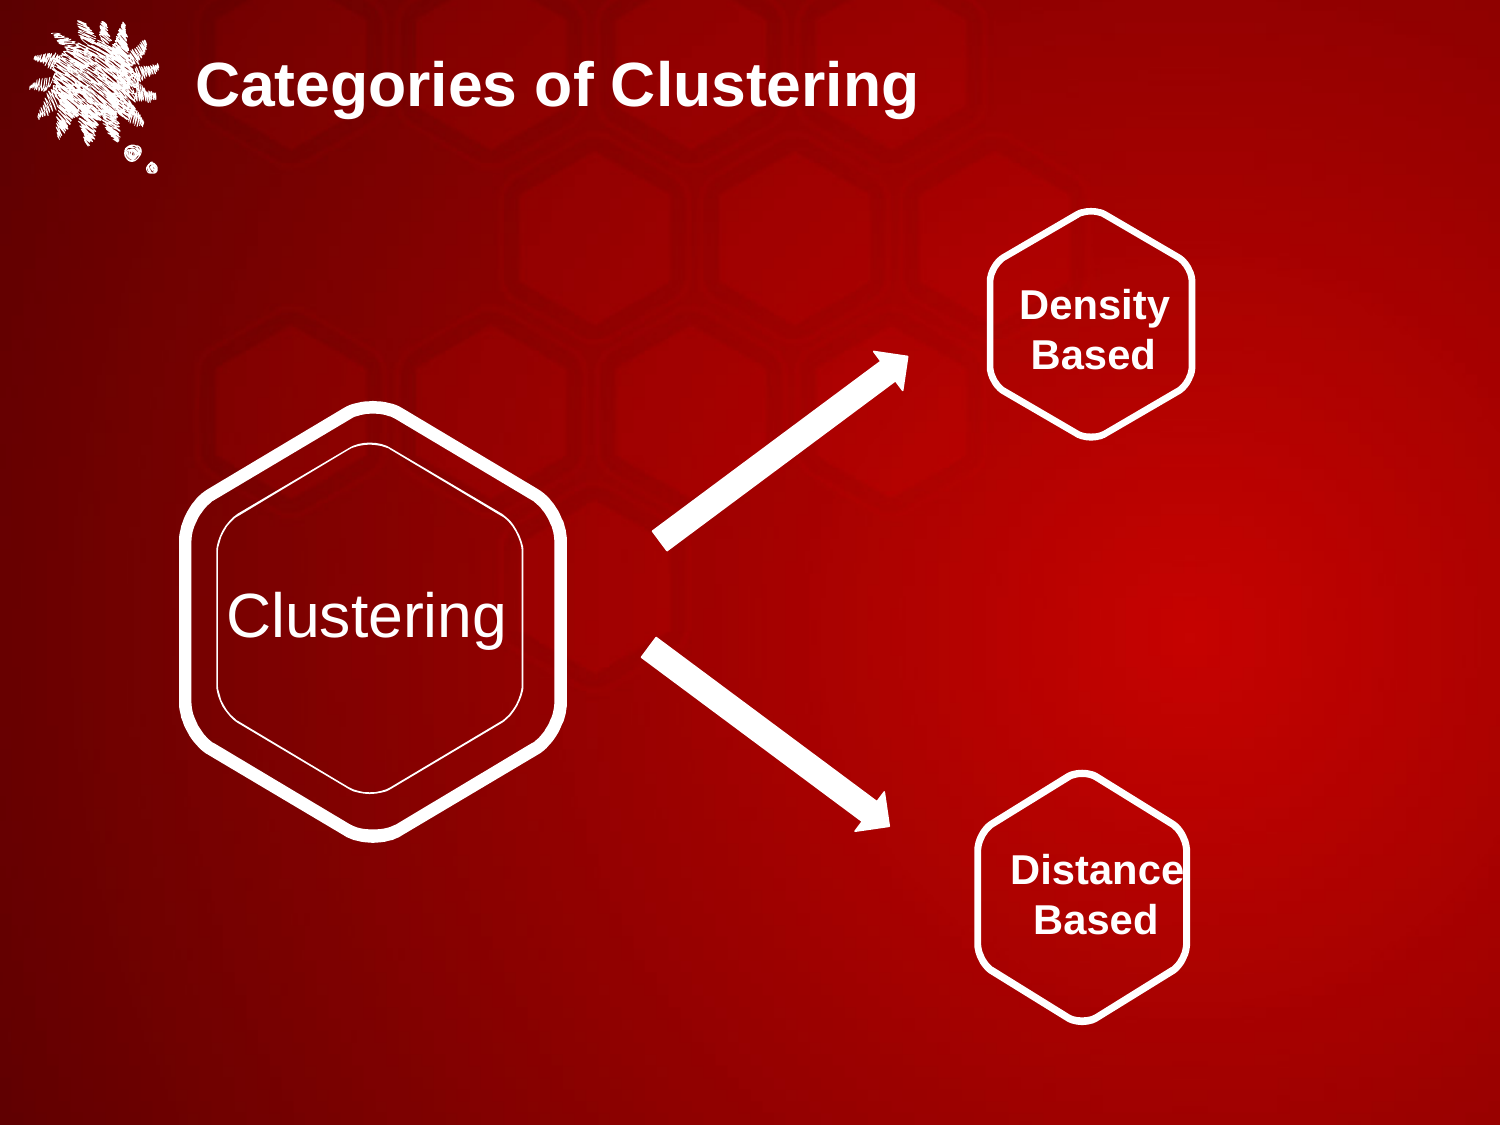

Categories of Clustering

Density
 Based

Clustering

Distance
  Based